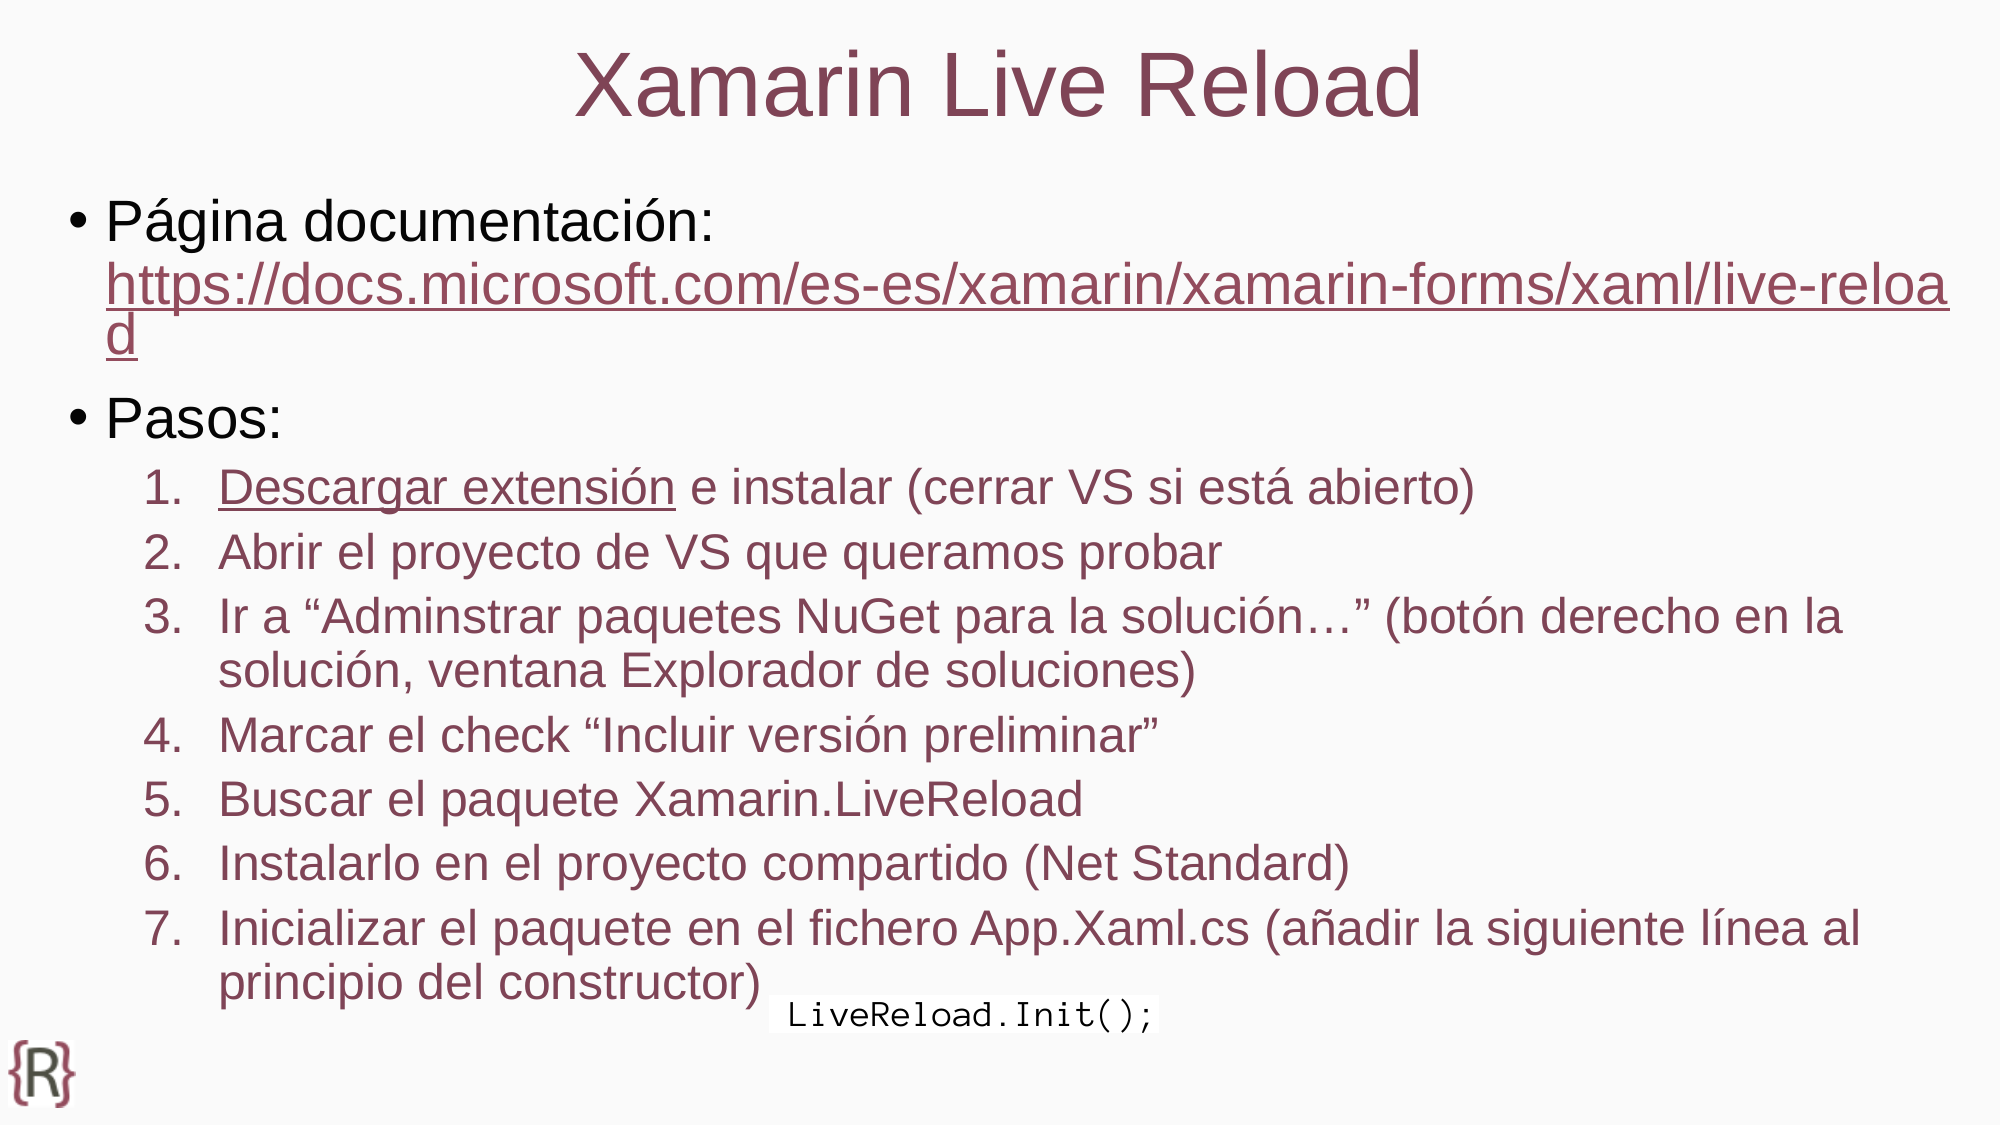

# Xamarin Live Reload
Página documentación: https://docs.microsoft.com/es-es/xamarin/xamarin-forms/xaml/live-reload
Pasos:
Descargar extensión e instalar (cerrar VS si está abierto)
Abrir el proyecto de VS que queramos probar
Ir a “Adminstrar paquetes NuGet para la solución…” (botón derecho en la solución, ventana Explorador de soluciones)
Marcar el check “Incluir versión preliminar”
Buscar el paquete Xamarin.LiveReload
Instalarlo en el proyecto compartido (Net Standard)
Inicializar el paquete en el fichero App.Xaml.cs (añadir la siguiente línea al principio del constructor)

 LiveReload.Init();